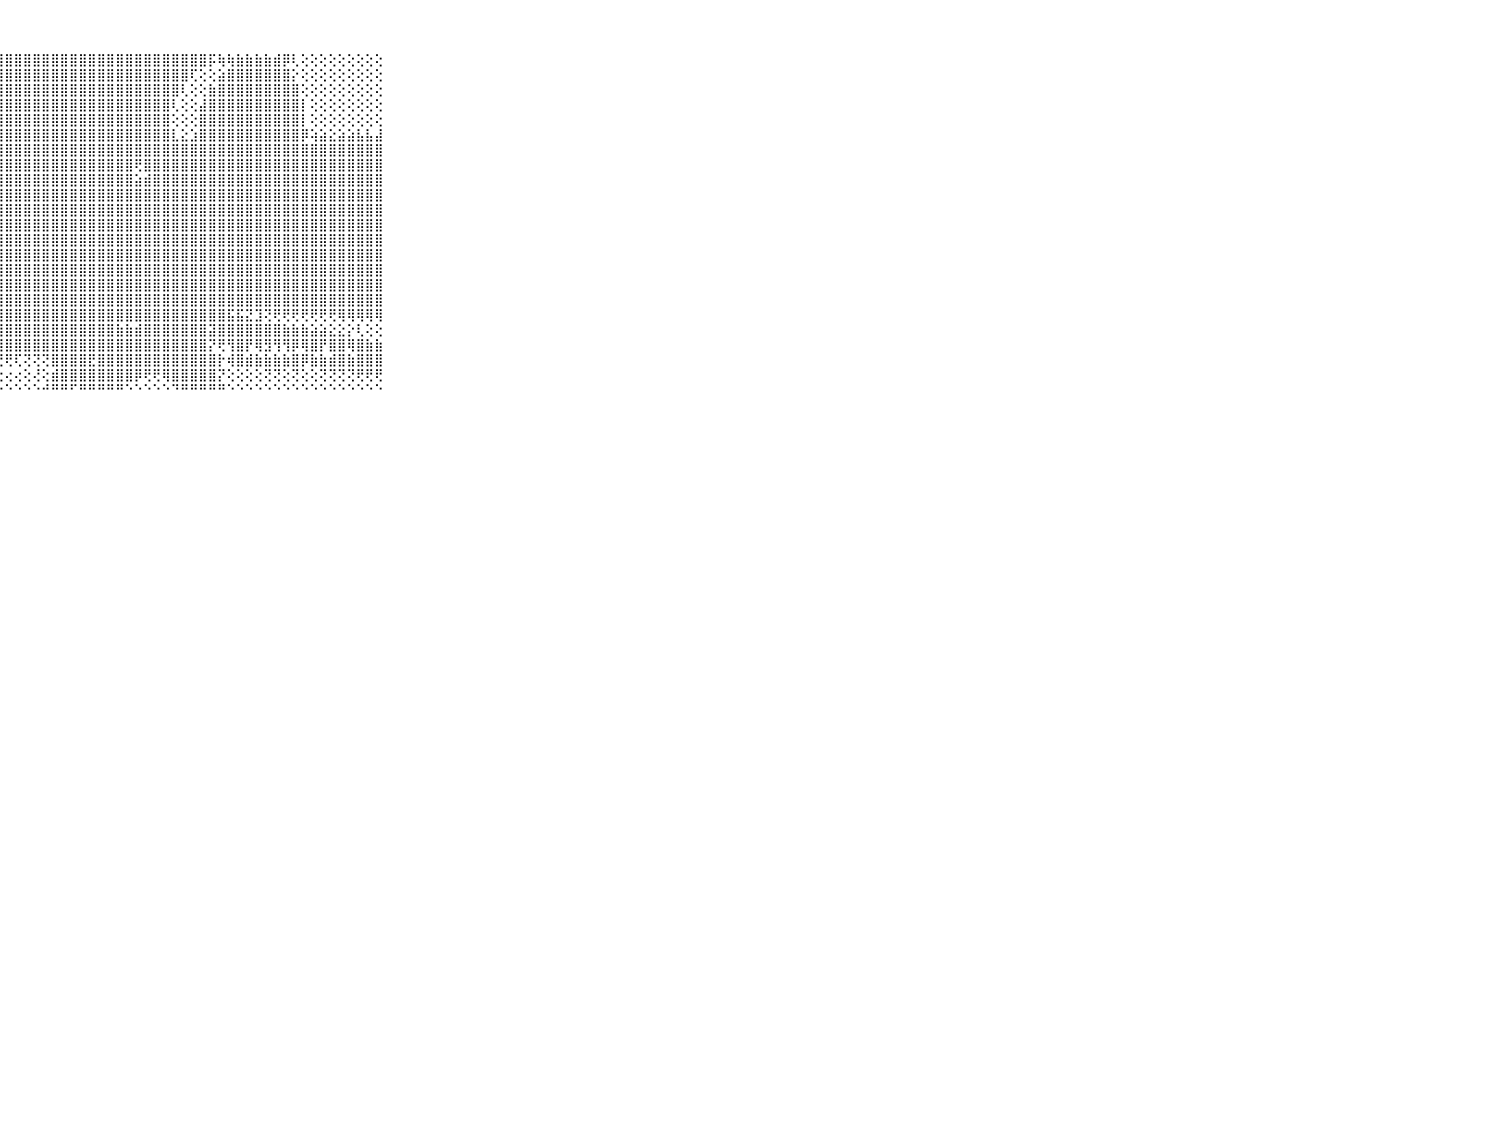

⠀⠀⠀⠀⠀⠀⠀⠀⠀⠀⠀⠀⢜⢻⣿⣿⣿⣿⣿⣿⣿⣿⣿⣿⣿⣿⣿⣿⣿⣿⣿⣿⣿⣿⣿⣿⣿⣿⣿⣿⣿⣿⣿⣿⣿⣿⣿⣿⣿⣿⡯⢷⢷⣷⣷⣷⣷⣾⡿⢇⢕⢕⢕⢕⢕⢕⢕⢕⢕⠀⠀⠀⠀⠀⠀⠀⠀⠀⠀⠀⠀
⠀⠀⠀⠀⠀⠀⠀⠀⠀⠀⠀⠀⢕⢕⣹⣿⣿⣿⣿⣿⣿⣿⣿⣿⣿⣿⣿⣿⣿⣿⣿⣿⣿⣿⣿⣿⣿⣿⣿⣿⣿⣿⣿⣿⣿⣿⣿⣿⢏⢕⢕⣵⣿⣿⣿⣿⣿⣿⣿⡕⢕⢕⢕⢕⢕⢕⢕⢕⢕⠀⠀⠀⠀⠀⠀⠀⠀⠀⠀⠀⠀
⠀⠀⠀⠀⠀⠀⠀⠀⠀⠀⠀⢕⣱⣿⣿⣿⣿⣿⣿⣿⣿⣿⣿⣿⣿⣿⣿⣿⣿⣿⣿⣿⣿⣿⣿⣿⣿⣿⣿⣿⣿⣿⣿⣿⣿⣿⣿⢇⢕⢕⣷⣿⣿⣿⣿⣿⣿⣿⣿⣿⢕⢕⢕⢕⢕⢕⢕⢕⢕⠀⠀⠀⠀⠀⠀⠀⠀⠀⠀⠀⠀
⠀⠀⠀⠀⠀⠀⠀⠀⠀⠀⠀⢱⣾⣿⣿⣿⣿⣿⣿⣿⣿⣿⣿⣿⣿⣿⣿⣿⣿⣿⣿⣿⣿⣿⣿⣿⣿⣿⣿⣿⣿⣿⣿⣿⣿⣿⢇⢕⢕⣼⣿⣿⣿⣿⣿⣿⣿⣿⣿⣿⡇⢕⢕⢕⢕⢕⢕⢕⢕⠀⠀⠀⠀⠀⠀⠀⠀⠀⠀⠀⠀
⠀⠀⠀⠀⠀⠀⠀⠀⠀⠀⠀⢸⣿⣿⣿⣿⣿⣿⣿⣿⣿⣿⣿⣿⣿⣿⣿⣿⣿⣿⣿⣿⣿⣿⣿⣿⣿⣿⣿⣿⣿⣿⣿⣿⣿⣿⢕⢕⢕⣿⣿⣿⣿⣿⣿⣿⣿⣿⣿⣿⡇⢕⢕⢕⢕⢕⢕⢕⢕⠀⠀⠀⠀⠀⠀⠀⠀⠀⠀⠀⠀
⠀⠀⠀⠀⠀⠀⠀⠀⠀⠀⠀⢸⣿⣿⣿⣿⣿⣿⣿⣿⣿⣿⣿⣿⣿⣿⣿⣿⣿⣿⣿⣿⣿⣿⣿⣿⣿⣿⣿⣿⣿⣿⣿⣿⣿⣿⣇⣕⣱⣿⣿⣿⣿⣿⣿⣿⣿⣿⣿⣿⡿⢵⣵⣕⣵⣵⣧⣧⣼⠀⠀⠀⠀⠀⠀⠀⠀⠀⠀⠀⠀
⠀⠀⠀⠀⠀⠀⠀⠀⠀⠀⠀⢸⣿⣿⣿⣿⣿⣿⣿⣿⣿⣿⣿⣿⣿⣿⣿⣿⣿⣿⣿⣿⣿⣿⣿⣿⣿⣿⣿⣿⣿⣿⣿⣿⣿⣿⣿⣿⣿⣿⣿⣿⣿⣿⣿⣿⣿⣿⣿⣿⣿⣿⣿⣿⣿⣿⣿⣿⣿⠀⠀⠀⠀⠀⠀⠀⠀⠀⠀⠀⠀
⠀⠀⠀⠀⠀⠀⠀⠀⠀⠀⠀⢸⣿⣿⣿⣿⣿⣿⣿⣿⣿⣿⣿⣿⣿⣿⣿⣿⣿⣿⣿⣿⣿⣿⣿⣿⣿⣿⣿⣿⣿⣿⢟⣿⣿⣿⣿⣿⣿⣿⣿⣿⣿⣿⣿⣿⣿⣿⣿⣿⣿⣿⣿⣿⣿⣿⣿⣿⣿⠀⠀⠀⠀⠀⠀⠀⠀⠀⠀⠀⠀
⠀⠀⠀⠀⠀⠀⠀⠀⠀⠀⠀⢸⣿⣿⣿⣿⣿⣿⣿⣿⣿⣿⣿⣿⣿⣿⣿⣿⣿⣿⣿⣿⣿⣿⣿⣿⣿⣿⣿⣿⣿⣿⣵⣾⣿⣿⣿⣿⣿⣿⣿⣿⣿⣿⣿⣿⣿⣿⣿⣿⣿⣿⣿⣿⣿⣿⣿⣿⣿⠀⠀⠀⠀⠀⠀⠀⠀⠀⠀⠀⠀
⠀⠀⠀⠀⠀⠀⠀⠀⠀⠀⠀⢸⣿⣿⣿⣿⣿⣿⣿⣿⣿⣿⣿⣿⣿⣿⣿⣿⣿⣿⣿⣿⣿⣿⣿⣿⣿⣿⣿⣿⣿⣿⣿⣿⣿⣿⣿⣿⣿⣿⣿⣿⣿⣿⣿⣿⣿⣿⣿⣿⣿⣿⣿⣿⣿⣿⣿⣿⣿⠀⠀⠀⠀⠀⠀⠀⠀⠀⠀⠀⠀
⠀⠀⠀⠀⠀⠀⠀⠀⠀⠀⠀⢸⣿⣿⣿⣿⣿⣿⣿⣿⣿⣿⣿⣿⣿⣿⣿⣿⣿⣿⣿⣿⣿⣿⣿⣿⣿⣿⣿⣿⣿⣿⣿⣿⣿⣿⣿⣿⣿⣿⣿⣿⣿⣿⣿⣿⣿⣿⣿⣿⣿⣿⣿⣿⣿⣿⣿⣿⣿⠀⠀⠀⠀⠀⠀⠀⠀⠀⠀⠀⠀
⠀⠀⠀⠀⠀⠀⠀⠀⠀⠀⠀⢸⣿⣿⣿⣿⣿⣿⣿⣿⣿⣿⣿⣿⣿⣿⣿⣿⣿⣿⣿⣿⣿⣿⣿⣿⣿⣿⣿⣿⣿⣿⣿⣿⣿⣿⣿⣿⣿⣿⣿⣿⣿⣿⣿⣿⣿⣿⣿⣿⣿⣿⣿⣿⣿⣿⣿⣿⣿⠀⠀⠀⠀⠀⠀⠀⠀⠀⠀⠀⠀
⠀⠀⠀⠀⠀⠀⠀⠀⠀⠀⠀⢸⣿⣿⣿⣿⣿⣿⣿⣿⣿⣿⣿⣿⣿⣿⣿⣿⣿⣿⣿⣿⣿⣿⣿⣿⣿⣿⣿⣿⣿⣿⣿⣿⣿⣿⣿⣿⣿⣿⣿⣿⣿⣿⣿⣿⣿⣿⣿⣿⣿⣿⣿⣿⣿⣿⣿⣿⣿⠀⠀⠀⠀⠀⠀⠀⠀⠀⠀⠀⠀
⠀⠀⠀⠀⠀⠀⠀⠀⠀⠀⠀⢸⣿⣿⣿⣿⣿⣿⣿⣿⣿⣿⣿⣿⣿⣿⣿⣿⣿⣿⣿⣿⣿⣿⣿⣿⣿⣿⣿⣿⣿⣿⣿⣿⣿⣿⣿⣿⣿⣿⣿⣿⣿⣿⣿⣿⣿⣿⣿⣿⣿⣿⣿⣿⣿⣿⣿⣿⣿⠀⠀⠀⠀⠀⠀⠀⠀⠀⠀⠀⠀
⠀⠀⠀⠀⠀⠀⠀⠀⠀⠀⠀⢸⣿⣿⣿⣿⣿⣿⣿⣿⣿⣿⣿⣿⣿⣿⣿⣿⣿⣿⣿⣿⣿⣿⣿⣿⣿⣿⣿⣿⣿⣿⣿⣿⣿⣿⣿⣿⣿⣿⣿⣿⣿⣿⣿⣿⣿⣿⣿⣿⣿⣿⣿⣿⣿⣿⣿⣿⣿⠀⠀⠀⠀⠀⠀⠀⠀⠀⠀⠀⠀
⠀⠀⠀⠀⠀⠀⠀⠀⠀⠀⠀⢸⣿⣿⣿⣿⣿⣿⣿⣿⣿⣿⣿⣿⣿⣿⣿⣿⣿⣿⣿⣿⣿⣿⣿⣿⣿⣿⣿⣿⣿⣿⣿⣿⣿⣿⣿⣿⣿⣿⣿⣿⣿⣿⣿⣿⣿⣿⣿⣿⣿⣿⣿⣿⣿⣿⣿⣿⣿⠀⠀⠀⠀⠀⠀⠀⠀⠀⠀⠀⠀
⠀⠀⠀⠀⠀⠀⠀⠀⠀⠀⠀⢸⣿⣿⣿⣿⣿⣿⣿⣿⣿⣿⣿⣿⣿⣿⣿⣿⣿⣿⣿⣿⣿⣿⣿⣿⣿⣿⣿⣿⣿⣿⣿⣿⣿⣿⣿⣿⣿⣿⣿⣿⣿⣿⣿⣿⣿⣿⣿⣿⣿⣿⣿⣿⣿⣿⣿⣿⣿⠀⠀⠀⠀⠀⠀⠀⠀⠀⠀⠀⠀
⠀⠀⠀⠀⠀⠀⠀⠀⠀⠀⠀⢜⢟⢿⢿⣿⣿⣿⣿⣿⣿⣿⣿⣿⣿⣿⣿⣿⣿⣿⣿⣿⣿⣿⣿⣿⣿⣿⣿⣿⣿⣿⣿⣿⣿⣿⣿⣿⣿⣿⣿⣿⣯⣯⣝⣹⢝⢟⢟⢟⢟⢟⢟⢟⢿⢿⢿⢿⢿⠀⠀⠀⠀⠀⠀⠀⠀⠀⠀⠀⠀
⠀⠀⠀⠀⠀⠀⠀⠀⠀⠀⠀⢕⢕⢜⢝⢝⢏⢝⢻⣿⣿⣿⣿⣿⣿⣿⣿⣿⣿⣿⣿⣿⣿⣿⣿⣿⣿⣿⣿⣿⣷⣷⣾⣿⣿⣿⣿⣿⣿⣿⣽⣿⣿⣿⣿⣿⣿⣿⣷⣷⣷⣵⣵⣕⣕⡕⢇⢕⢕⠀⠀⠀⠀⠀⠀⠀⠀⠀⠀⠀⠀
⠀⠀⠀⠀⠀⠀⠀⠀⠀⠀⠀⠑⢕⢕⢕⢕⢕⢕⢸⣿⣿⣿⣿⣿⣿⣿⣿⣿⣿⣿⣿⣿⣿⣿⣿⣿⣿⣿⣿⣿⣿⣿⣿⣿⣿⣿⣿⣿⣿⣿⡝⢟⢻⣿⡟⢿⣻⢻⢻⡿⢿⣿⡟⣿⣿⢿⣿⣷⣷⠀⠀⠀⠀⠀⠀⠀⠀⠀⠀⠀⠀
⠀⠀⠀⠀⠀⠀⠀⠀⠀⠀⠀⠸⢿⢿⢿⢝⢿⢟⢟⢟⢟⢻⢟⢏⢕⢝⢝⢟⢟⢏⢝⢝⢝⣿⣿⣿⣿⣟⣿⣿⣿⣿⣿⣿⣿⣿⣿⣿⣿⣿⣿⡗⢾⣿⣾⣷⣷⣷⣷⣿⡿⣷⣷⣾⣿⣷⣿⣿⣿⠀⠀⠀⠀⠀⠀⠀⠀⠀⠀⠀⠀
⠀⠀⠀⠀⠀⠀⠀⠀⠀⠀⠀⠀⢔⢔⢅⢕⢕⢕⢕⢕⢕⢕⢕⢕⢕⢕⢔⢕⢔⢔⢕⢜⢕⣾⣿⣿⣿⣿⣿⣿⣿⣿⡿⢟⢟⢿⣿⣿⣿⣿⣿⡝⢕⢕⢕⢕⢝⢝⢕⢝⢕⢕⢝⢝⢝⢝⢟⢟⢟⠀⠀⠀⠀⠀⠀⠀⠀⠀⠀⠀⠀
⠀⠀⠀⠀⠀⠀⠀⠀⠀⠀⠀⠑⠑⠑⠑⠑⠑⠘⠛⠑⠑⠑⠑⠑⠑⠑⠑⠑⠑⠑⠑⠑⠚⠛⠛⠋⠛⠛⠛⠛⠛⠑⠑⠑⠑⠑⠙⠛⠛⠛⠛⠛⠑⠑⠑⠑⠑⠑⠑⠑⠑⠑⠑⠑⠑⠑⠑⠑⠑⠀⠀⠀⠀⠀⠀⠀⠀⠀⠀⠀⠀